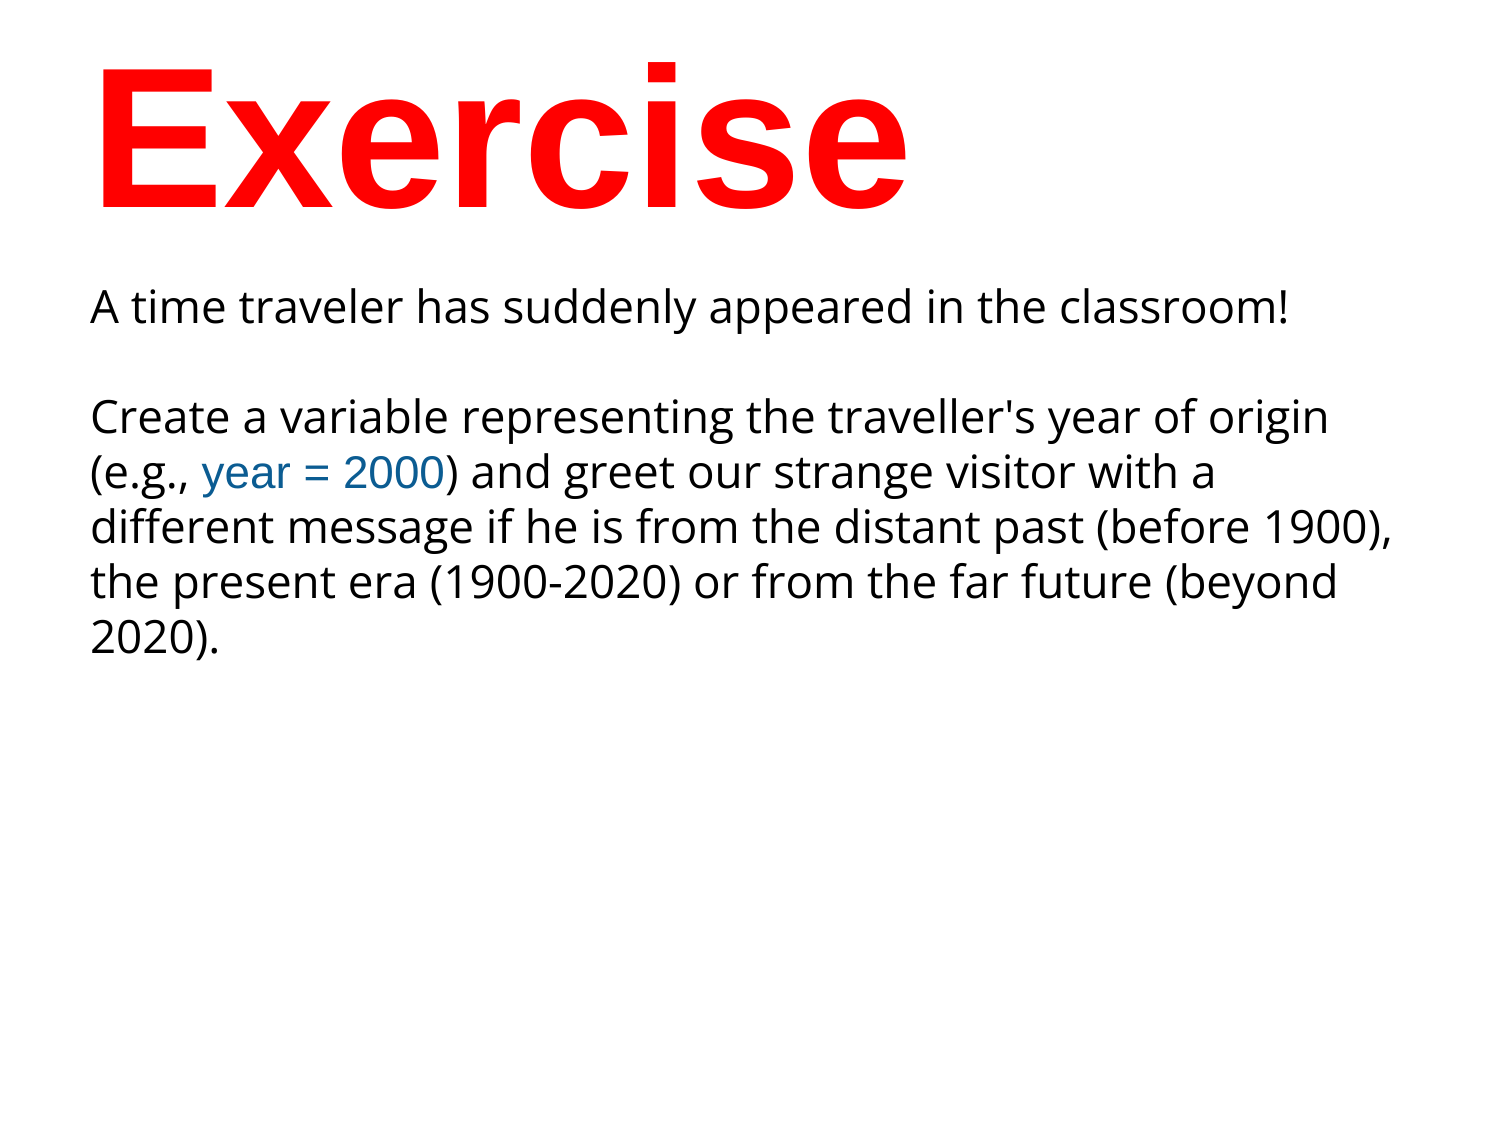

# Exercise
A time traveler has suddenly appeared in the classroom!

Create a variable representing the traveller's year of origin (e.g., year = 2000) and greet our strange visitor with a different message if he is from the distant past (before 1900), the present era (1900-2020) or from the far future (beyond 2020).